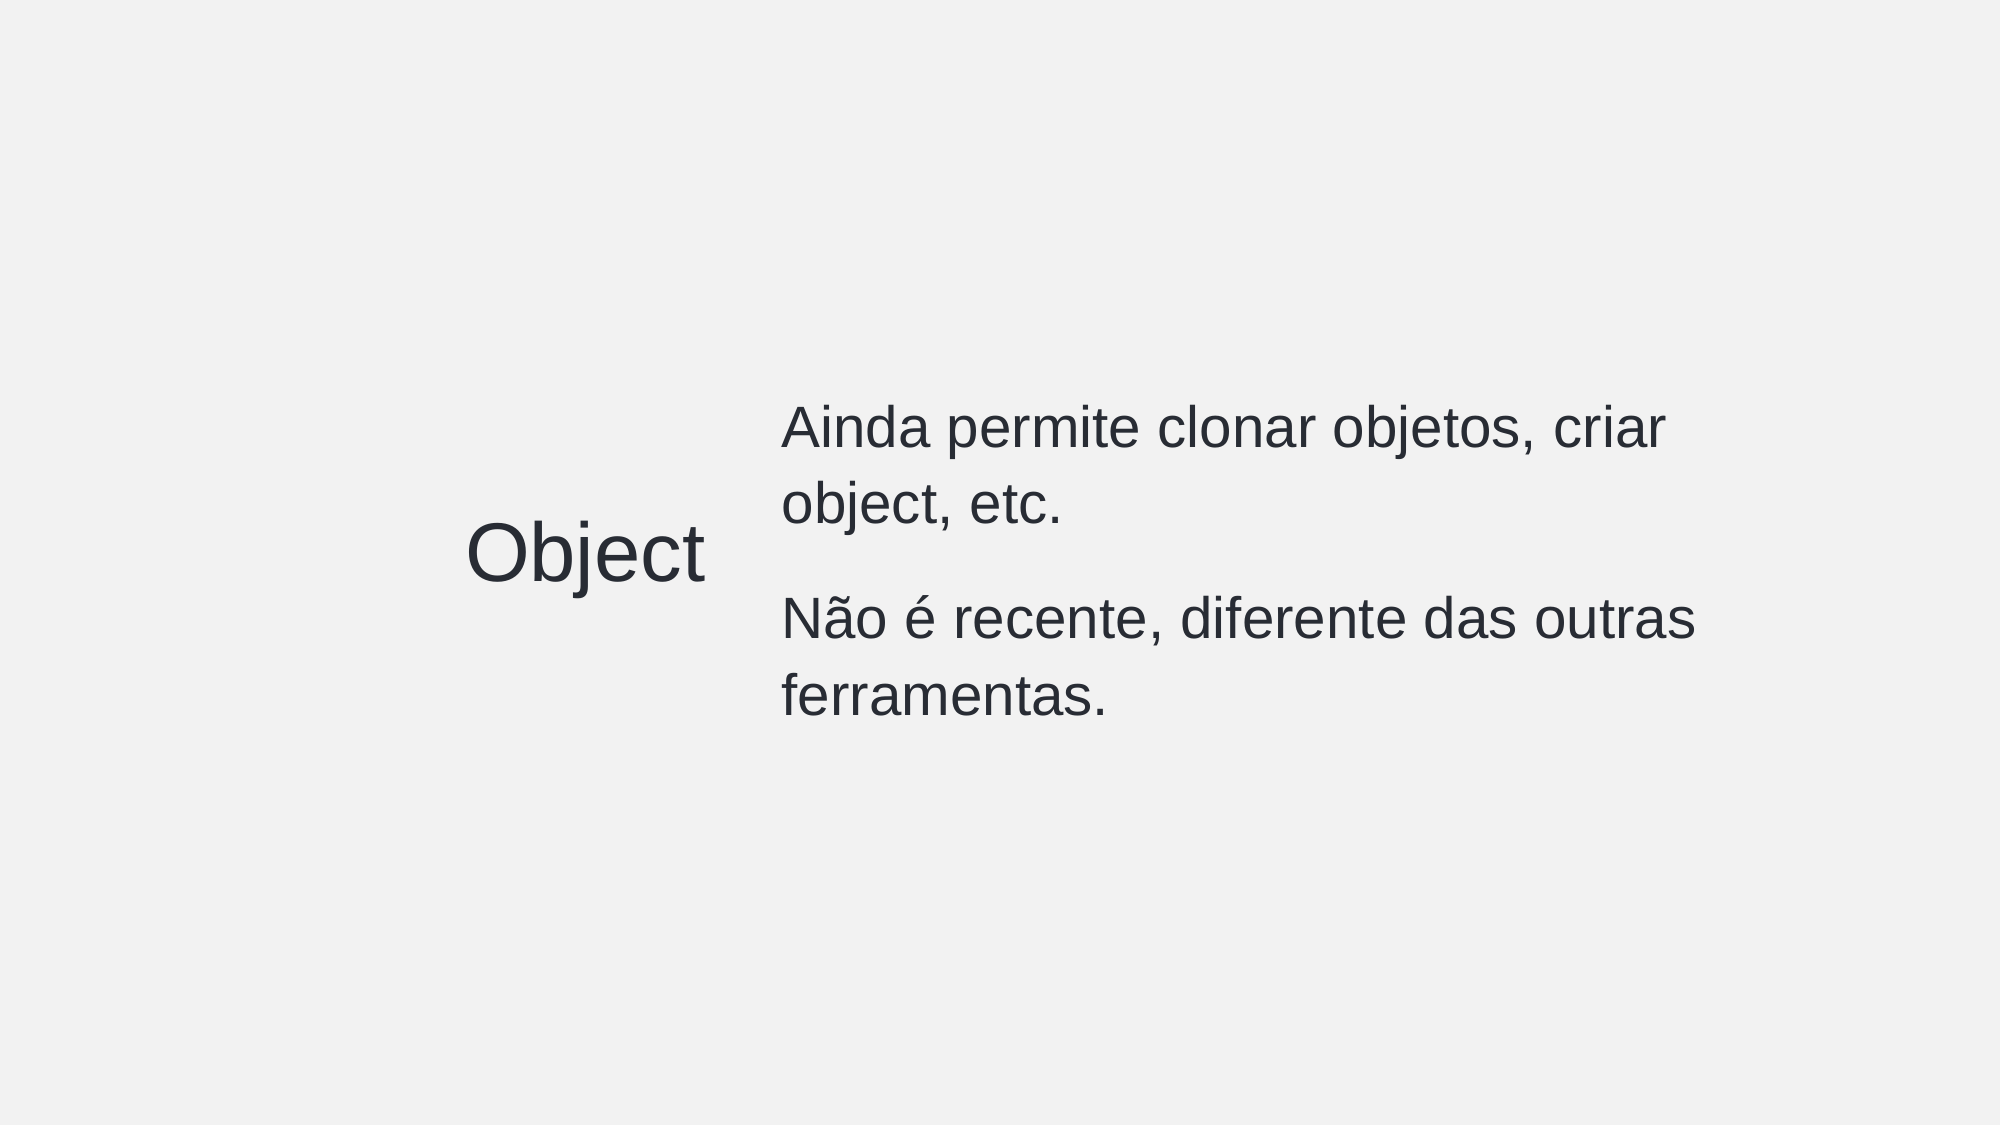

Ainda permite clonar objetos, criar object, etc.
Não é recente, diferente das outras ferramentas.
# Object